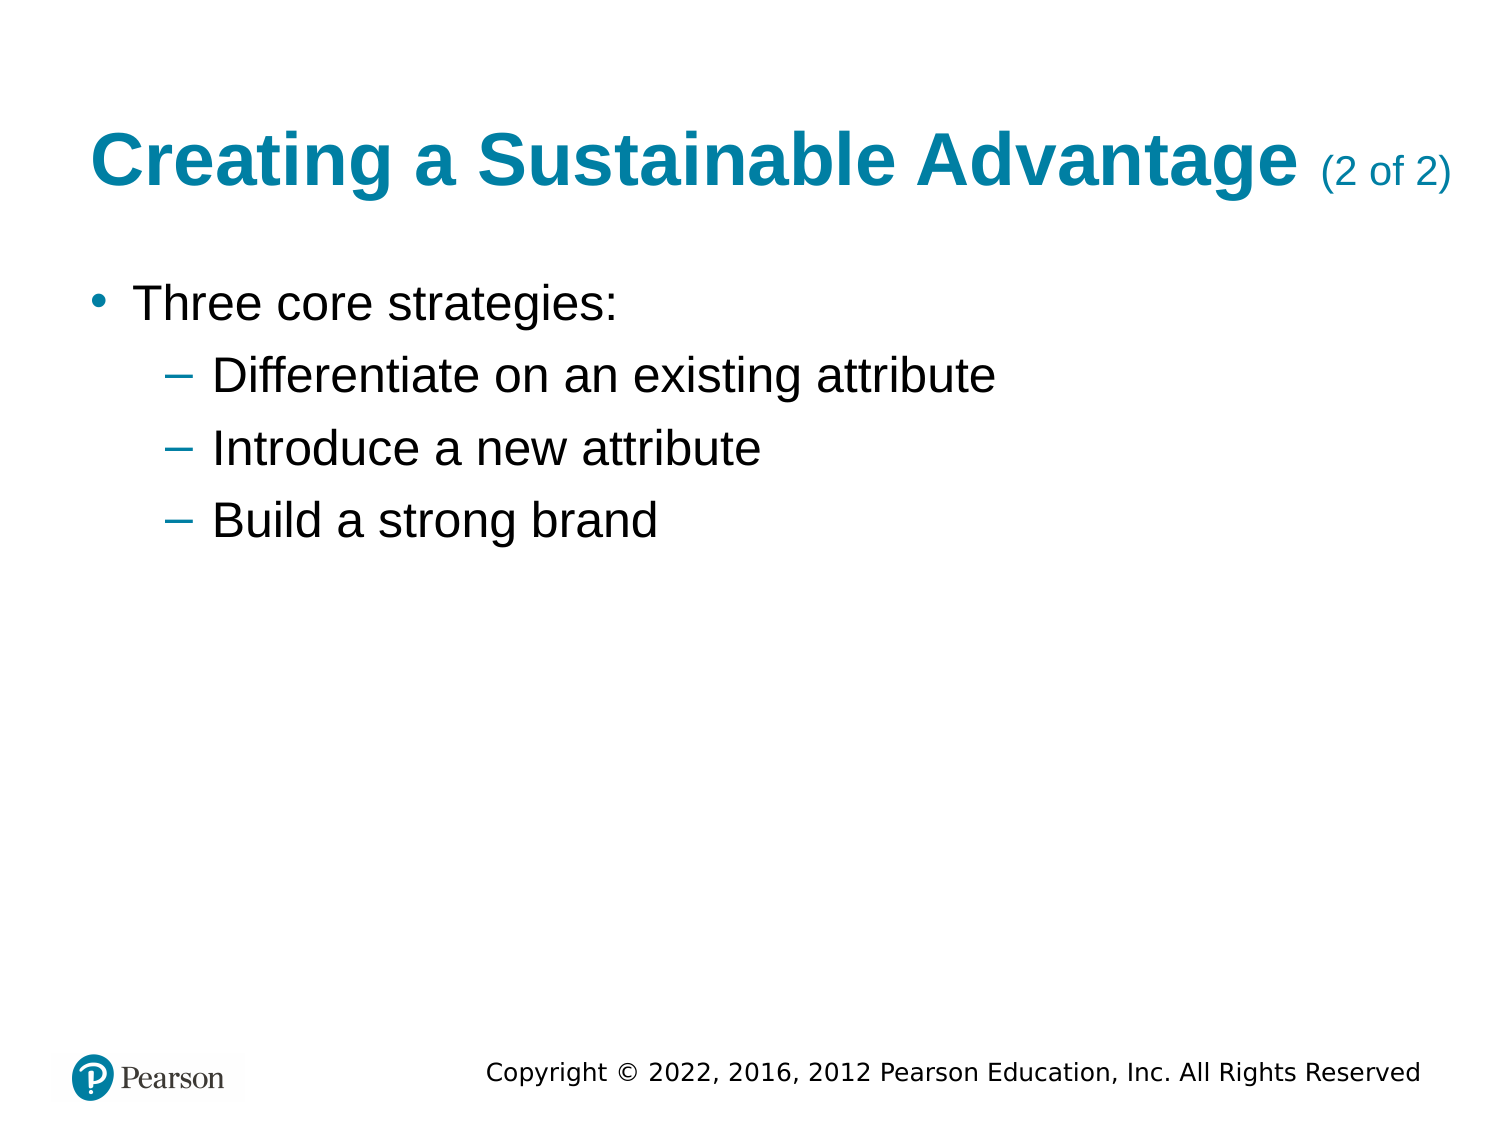

# Creating a Sustainable Advantage (2 of 2)
Three core strategies:
Differentiate on an existing attribute
Introduce a new attribute
Build a strong brand